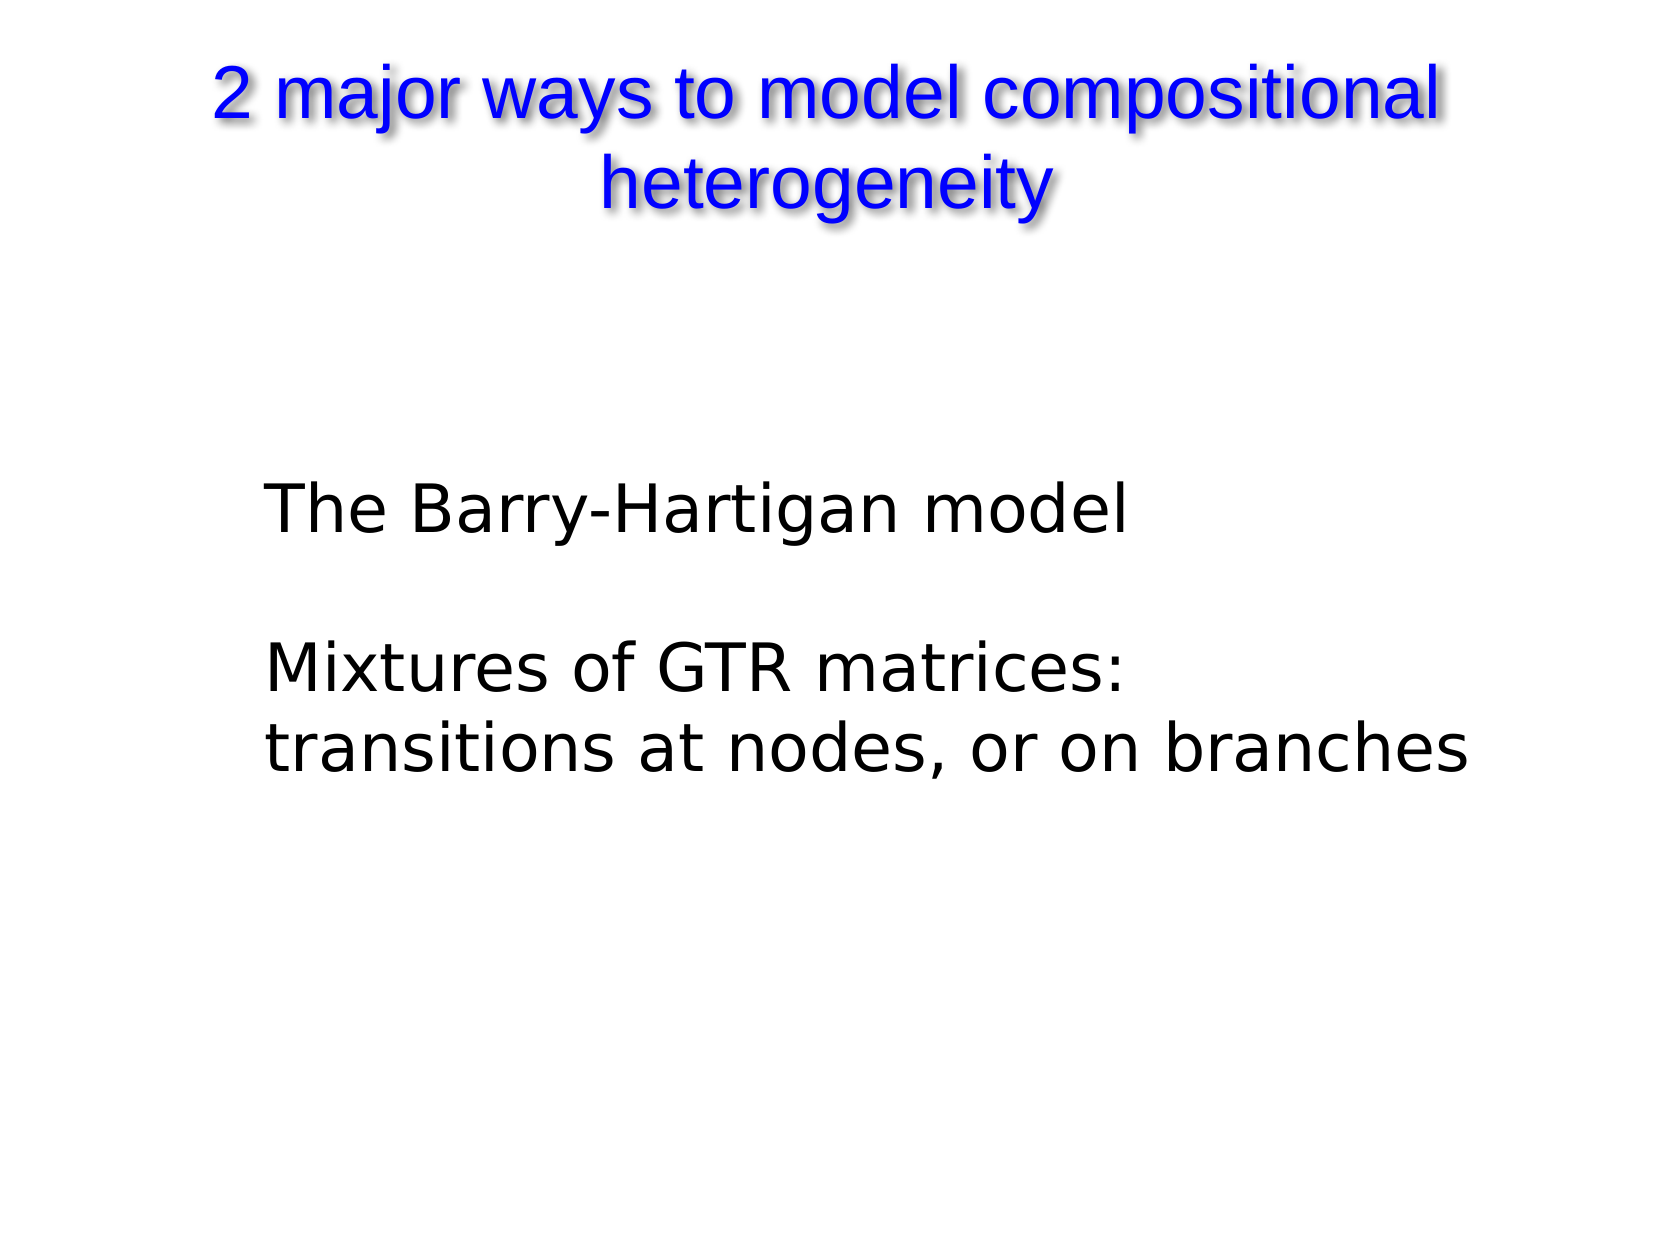

# 2 major ways to model compositional heterogeneity
The Barry-Hartigan model
Mixtures of GTR matrices: transitions at nodes, or on branches